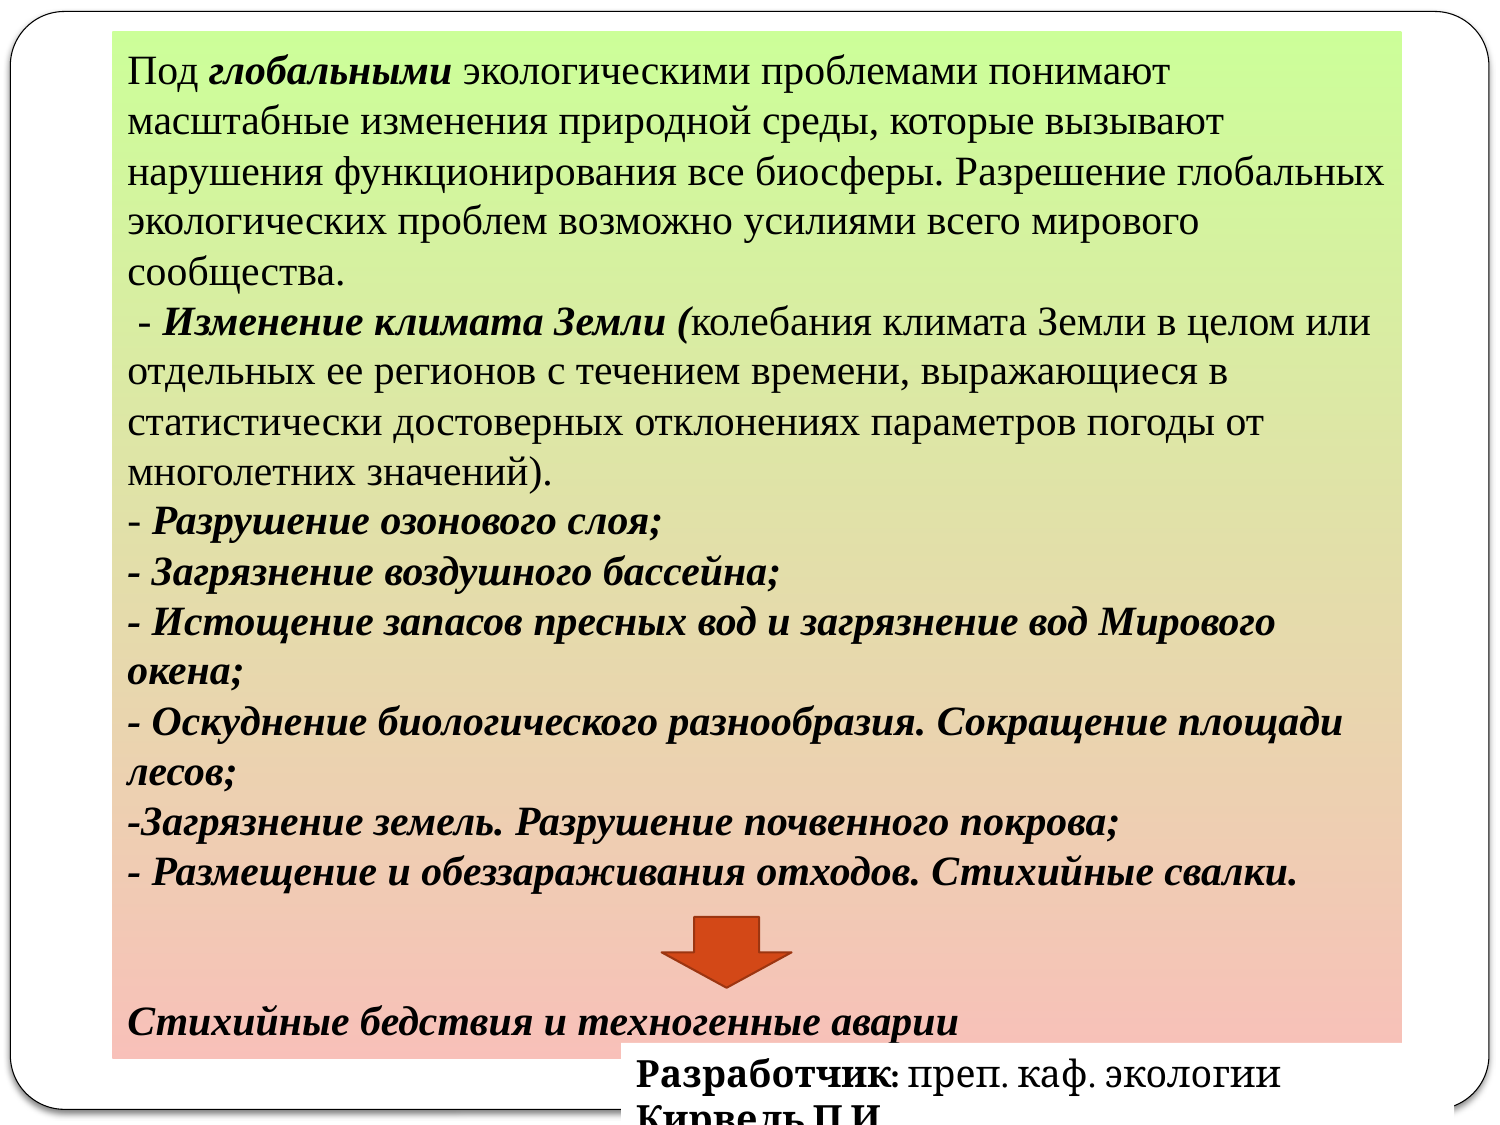

# Под глобальными экологическими проблемами понимают масштабные изменения природной среды, которые вызывают нарушения функцио­нирования все биосферы. Разрешение глобальных эко­логических проблем возможно усилиями всего мирового сообщества. - Изменение климата Земли (колебания климата Земли в целом или отдельных ее регионов с течением времени, выражающиеся в статистически достоверных отклонениях параметров погоды от многолетних значений). - Разрушение озонового слоя; - Загрязнение воздушного бассейна; - Истощение запасов пресных вод и загрязнение вод Мирового окена; - Оскуднение биологического разнообразия. Сокращение площади лесов; -Загрязнение земель. Разрушение почвенного покрова; - Размещение и обеззараживания отходов. Стихийные свалки. Стихийные бедствия и техногенные аварии

Разработчик: преп. каф. экологии  Кирвель П.И.